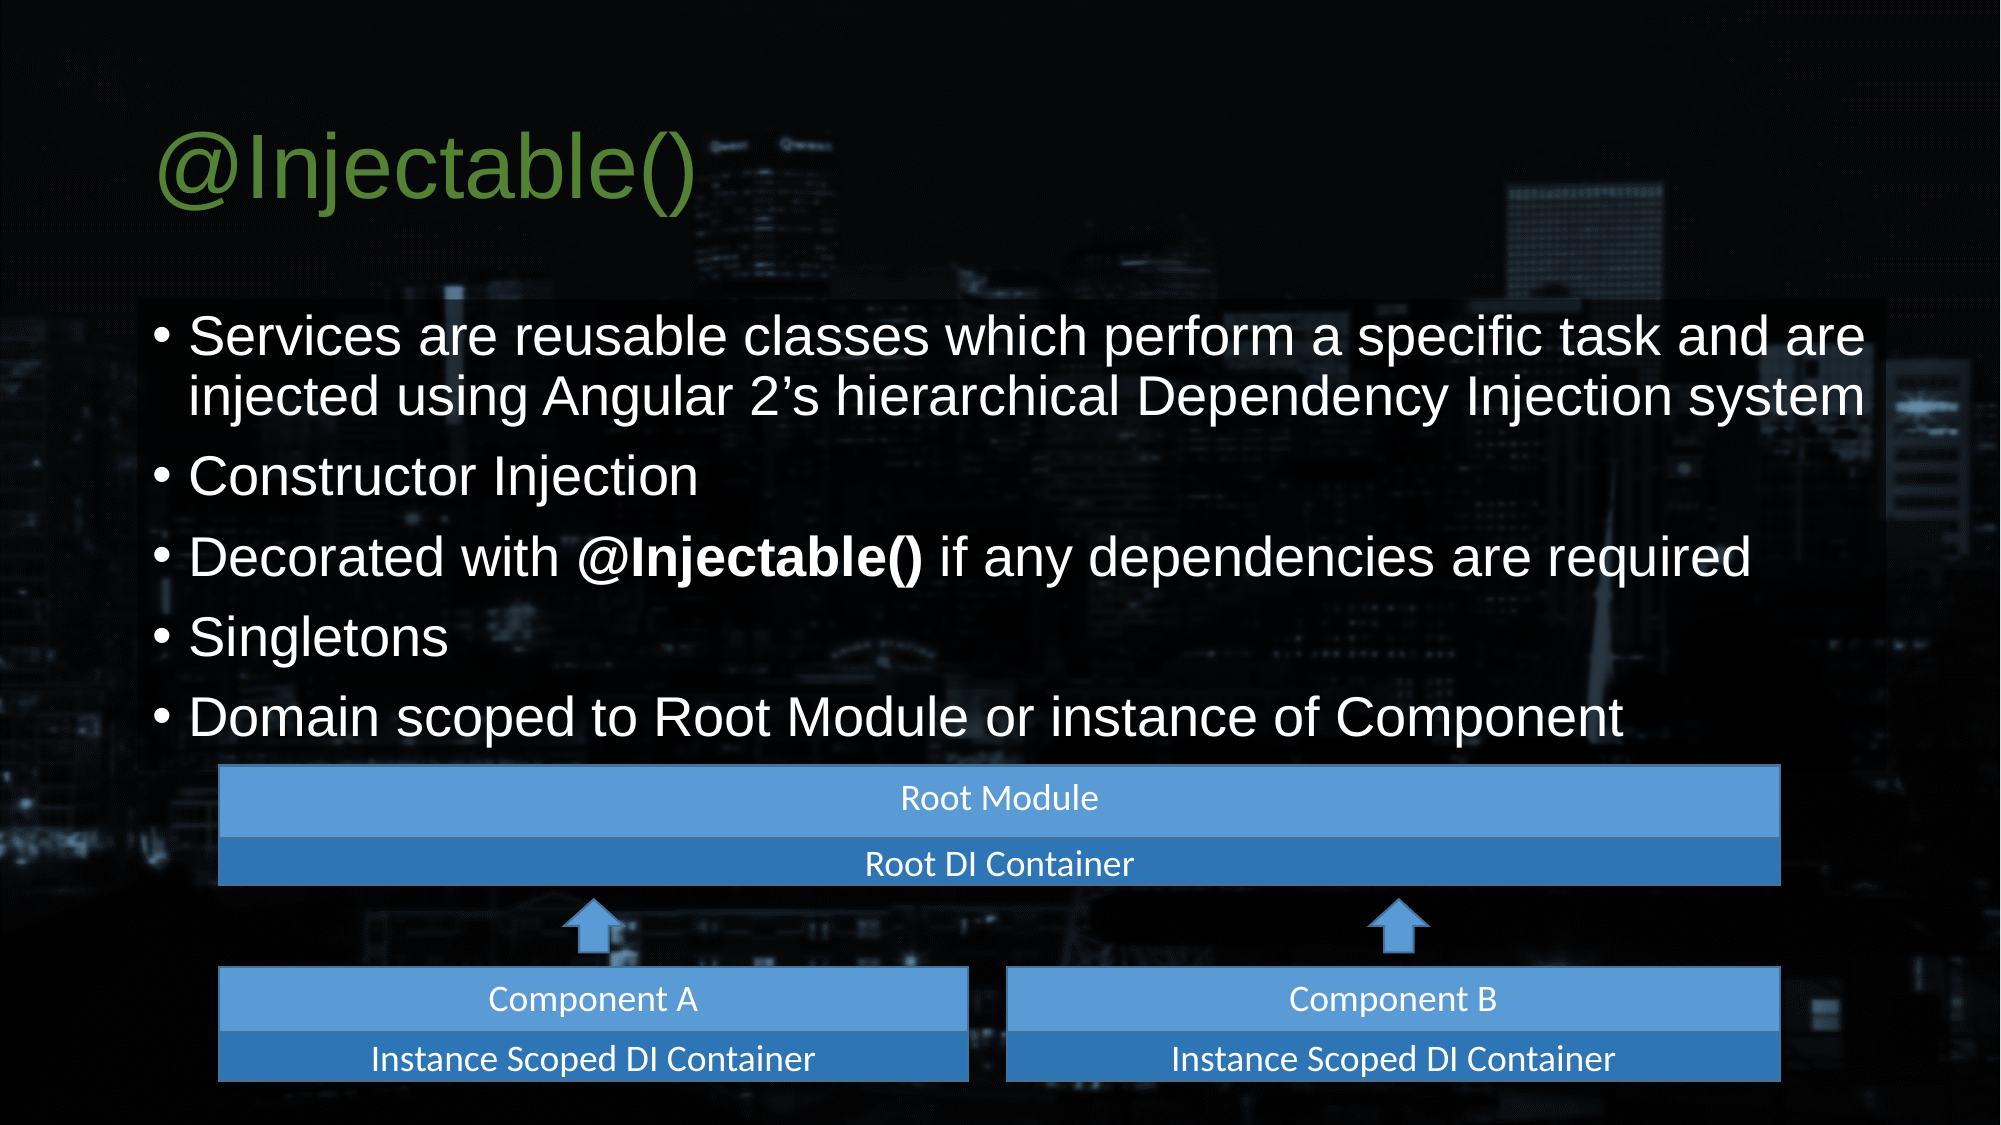

# @Injectable()
Services are reusable classes which perform a specific task and are injected using Angular 2’s hierarchical Dependency Injection system
Constructor Injection
Decorated with @Injectable() if any dependencies are required
Singletons
Domain scoped to Root Module or instance of Component
Root Module
Root DI Container

Component A
Component B
Instance Scoped DI Container
Instance Scoped DI Container